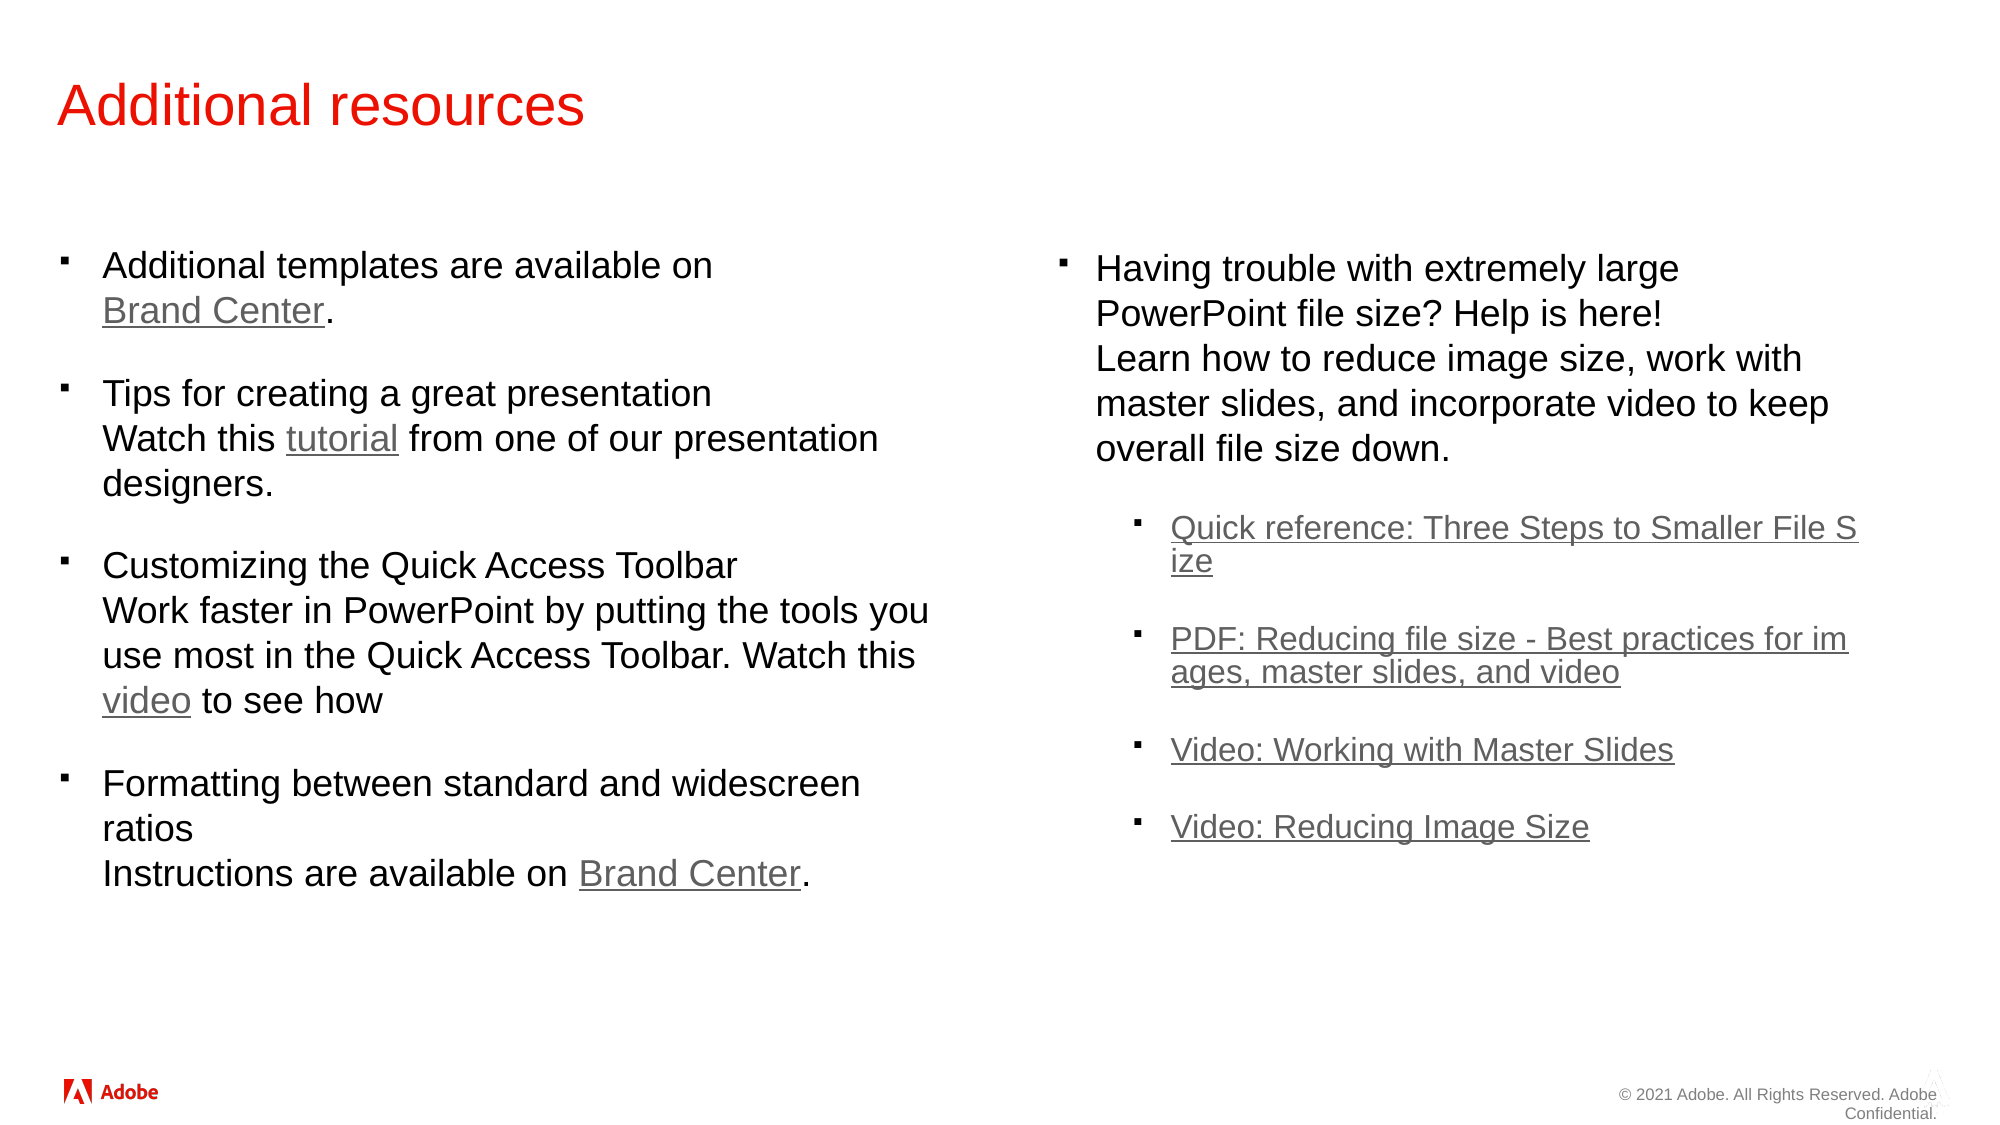

# Additional resources
Additional templates are available on Brand Center.
Tips for creating a great presentation
Watch this tutorial from one of our presentation designers.
Customizing the Quick Access Toolbar
Work faster in PowerPoint by putting the tools you use most in the Quick Access Toolbar. Watch this video to see how
Formatting between standard and widescreen ratios
Instructions are available on Brand Center.

Having trouble with extremely large PowerPoint file size? Help is here!
Learn how to reduce image size, work with master slides, and incorporate video to keep overall file size down.
Quick reference: Three Steps to Smaller File Size
PDF: Reducing file size - Best practices for images, master slides, and video
Video: Working with Master Slides
Video: Reducing Image Size